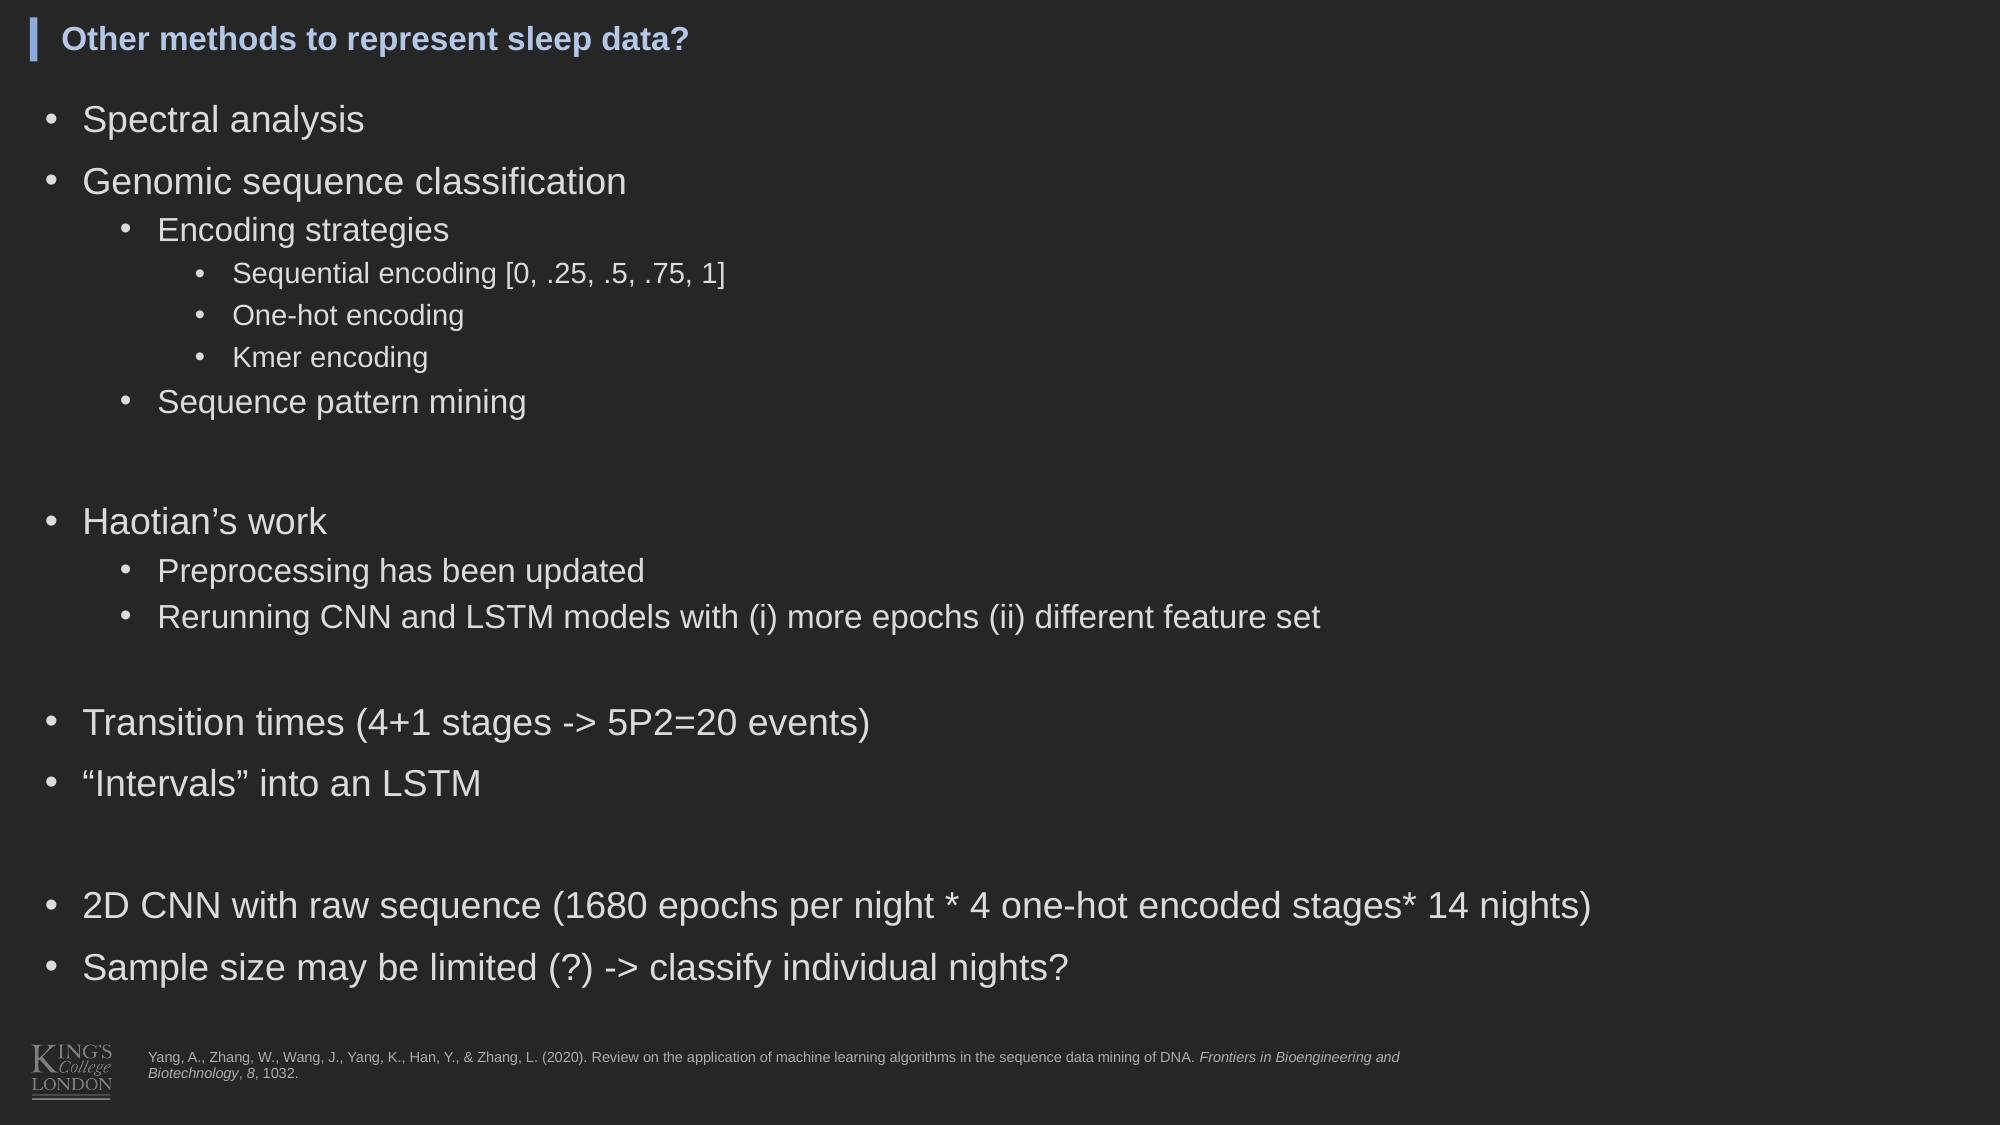

Other methods to represent sleep data?
Spectral analysis
Genomic sequence classification
Encoding strategies
Sequential encoding [0, .25, .5, .75, 1]
One-hot encoding
Kmer encoding
Sequence pattern mining

Haotian’s work
Preprocessing has been updated
Rerunning CNN and LSTM models with (i) more epochs (ii) different feature set

Transition times (4+1 stages -> 5P2=20 events)
“Intervals” into an LSTM

2D CNN with raw sequence (1680 epochs per night * 4 one-hot encoded stages* 14 nights)
Sample size may be limited (?) -> classify individual nights?

Yang, A., Zhang, W., Wang, J., Yang, K., Han, Y., & Zhang, L. (2020). Review on the application of machine learning algorithms in the sequence data mining of DNA. Frontiers in Bioengineering and Biotechnology, 8, 1032.